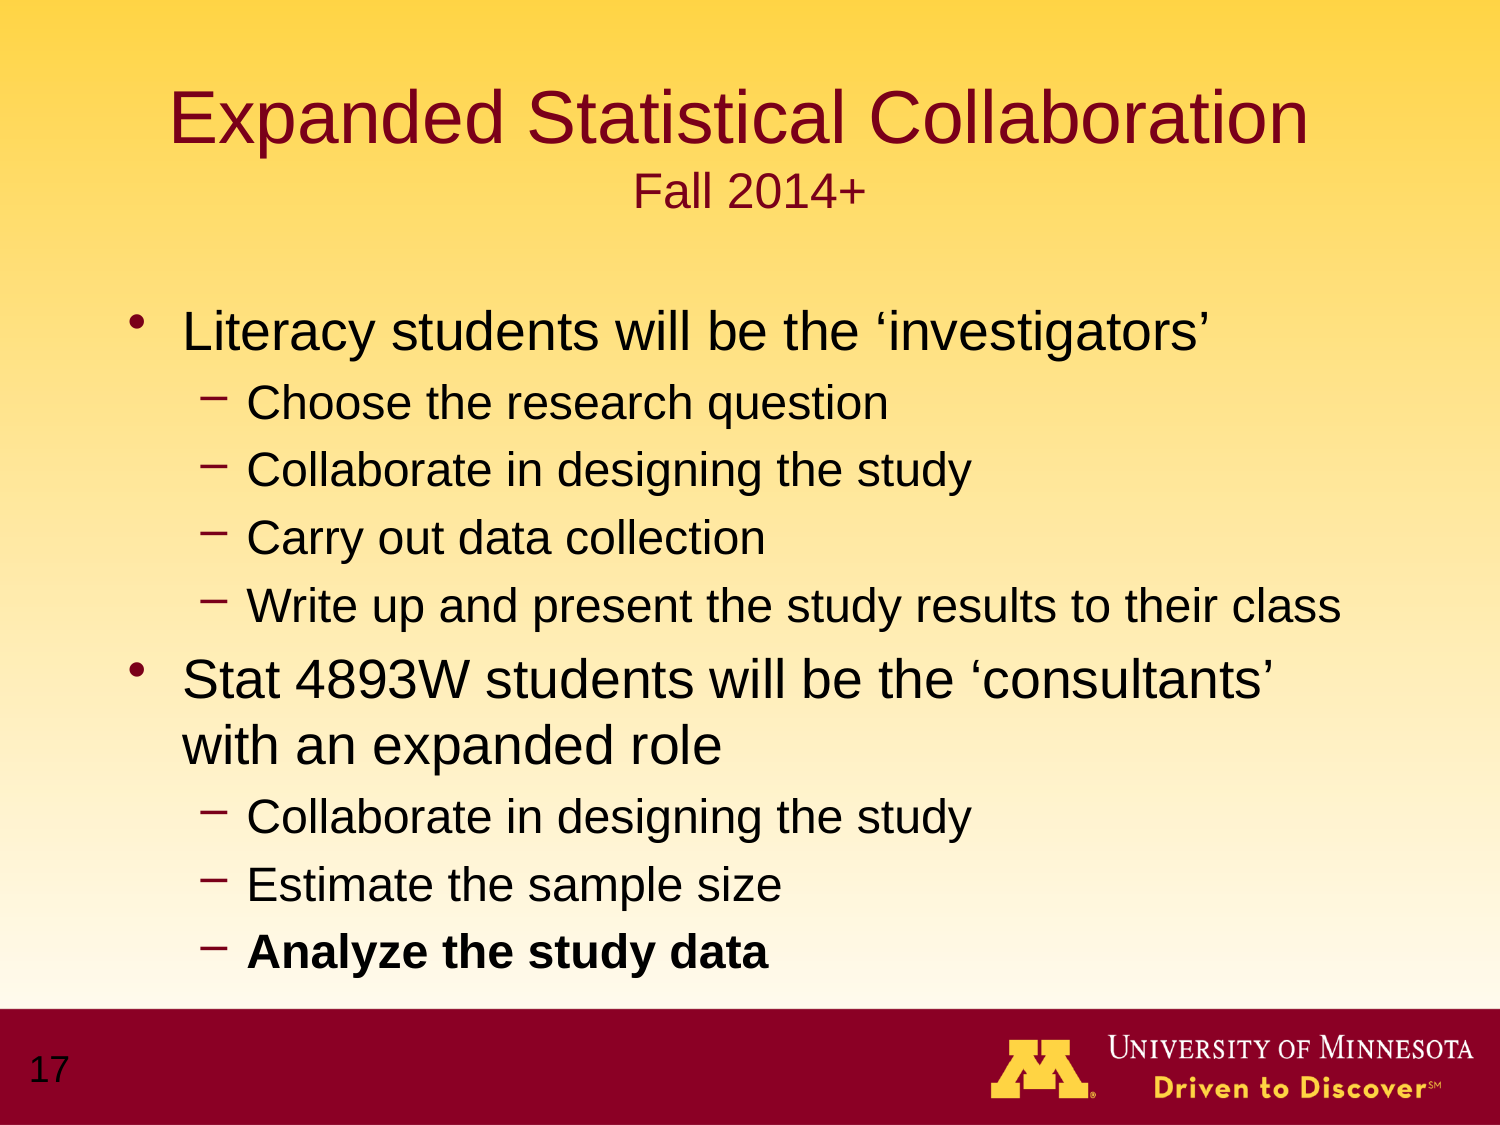

# Expanded Statistical Collaboration Fall 2014+
Literacy students will be the ‘investigators’
Choose the research question
Collaborate in designing the study
Carry out data collection
Write up and present the study results to their class
Stat 4893W students will be the ‘consultants’ with an expanded role
Collaborate in designing the study
Estimate the sample size
Analyze the study data